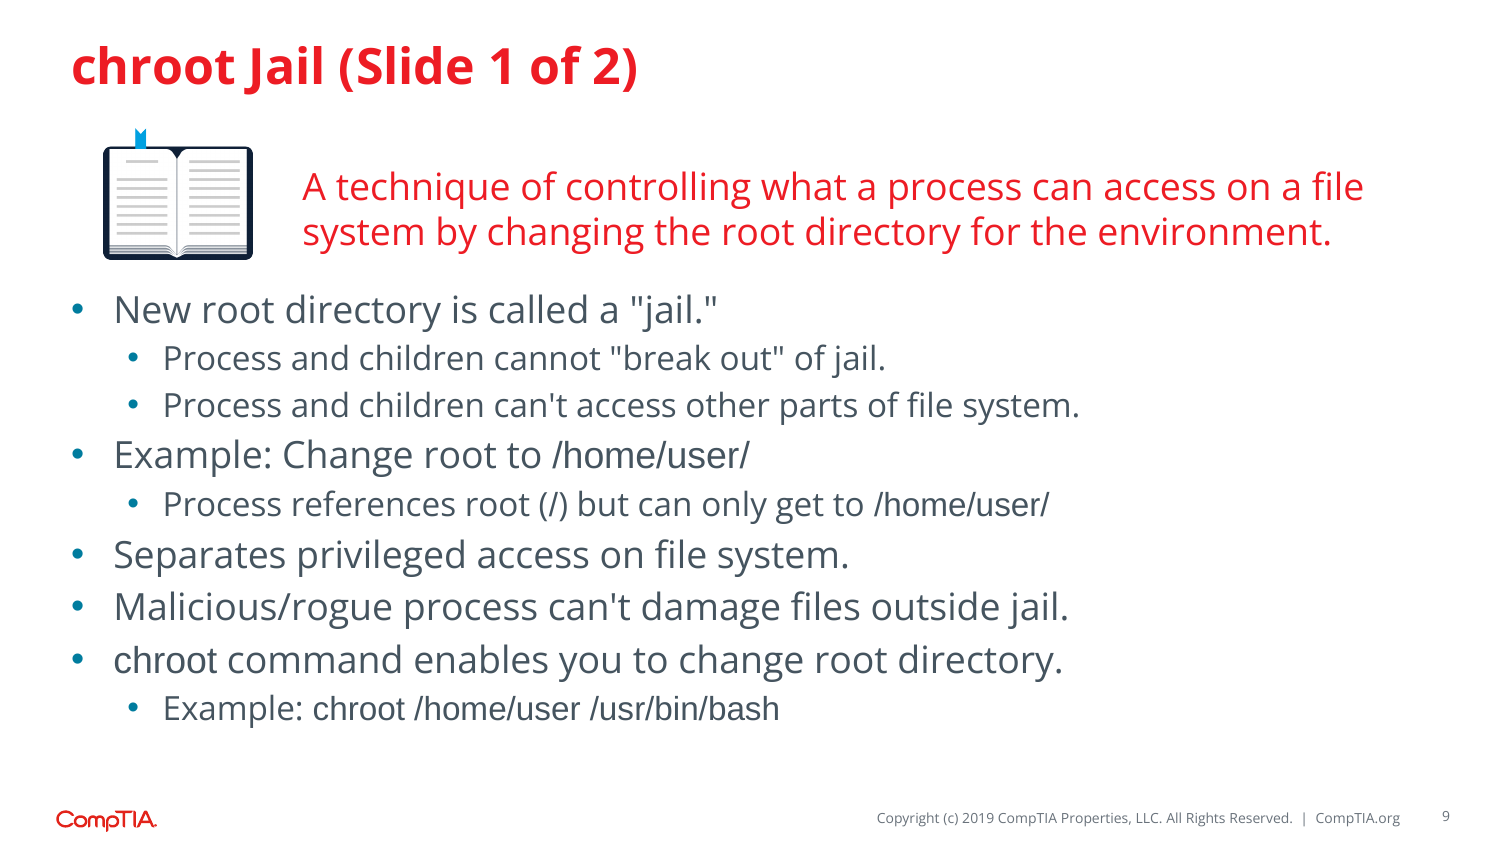

# chroot Jail (Slide 1 of 2)
A technique of controlling what a process can access on a file system by changing the root directory for the environment.
New root directory is called a "jail."
Process and children cannot "break out" of jail.
Process and children can't access other parts of file system.
Example: Change root to /home/user/
Process references root (/) but can only get to /home/user/
Separates privileged access on file system.
Malicious/rogue process can't damage files outside jail.
chroot command enables you to change root directory.
Example: chroot /home/user /usr/bin/bash
9